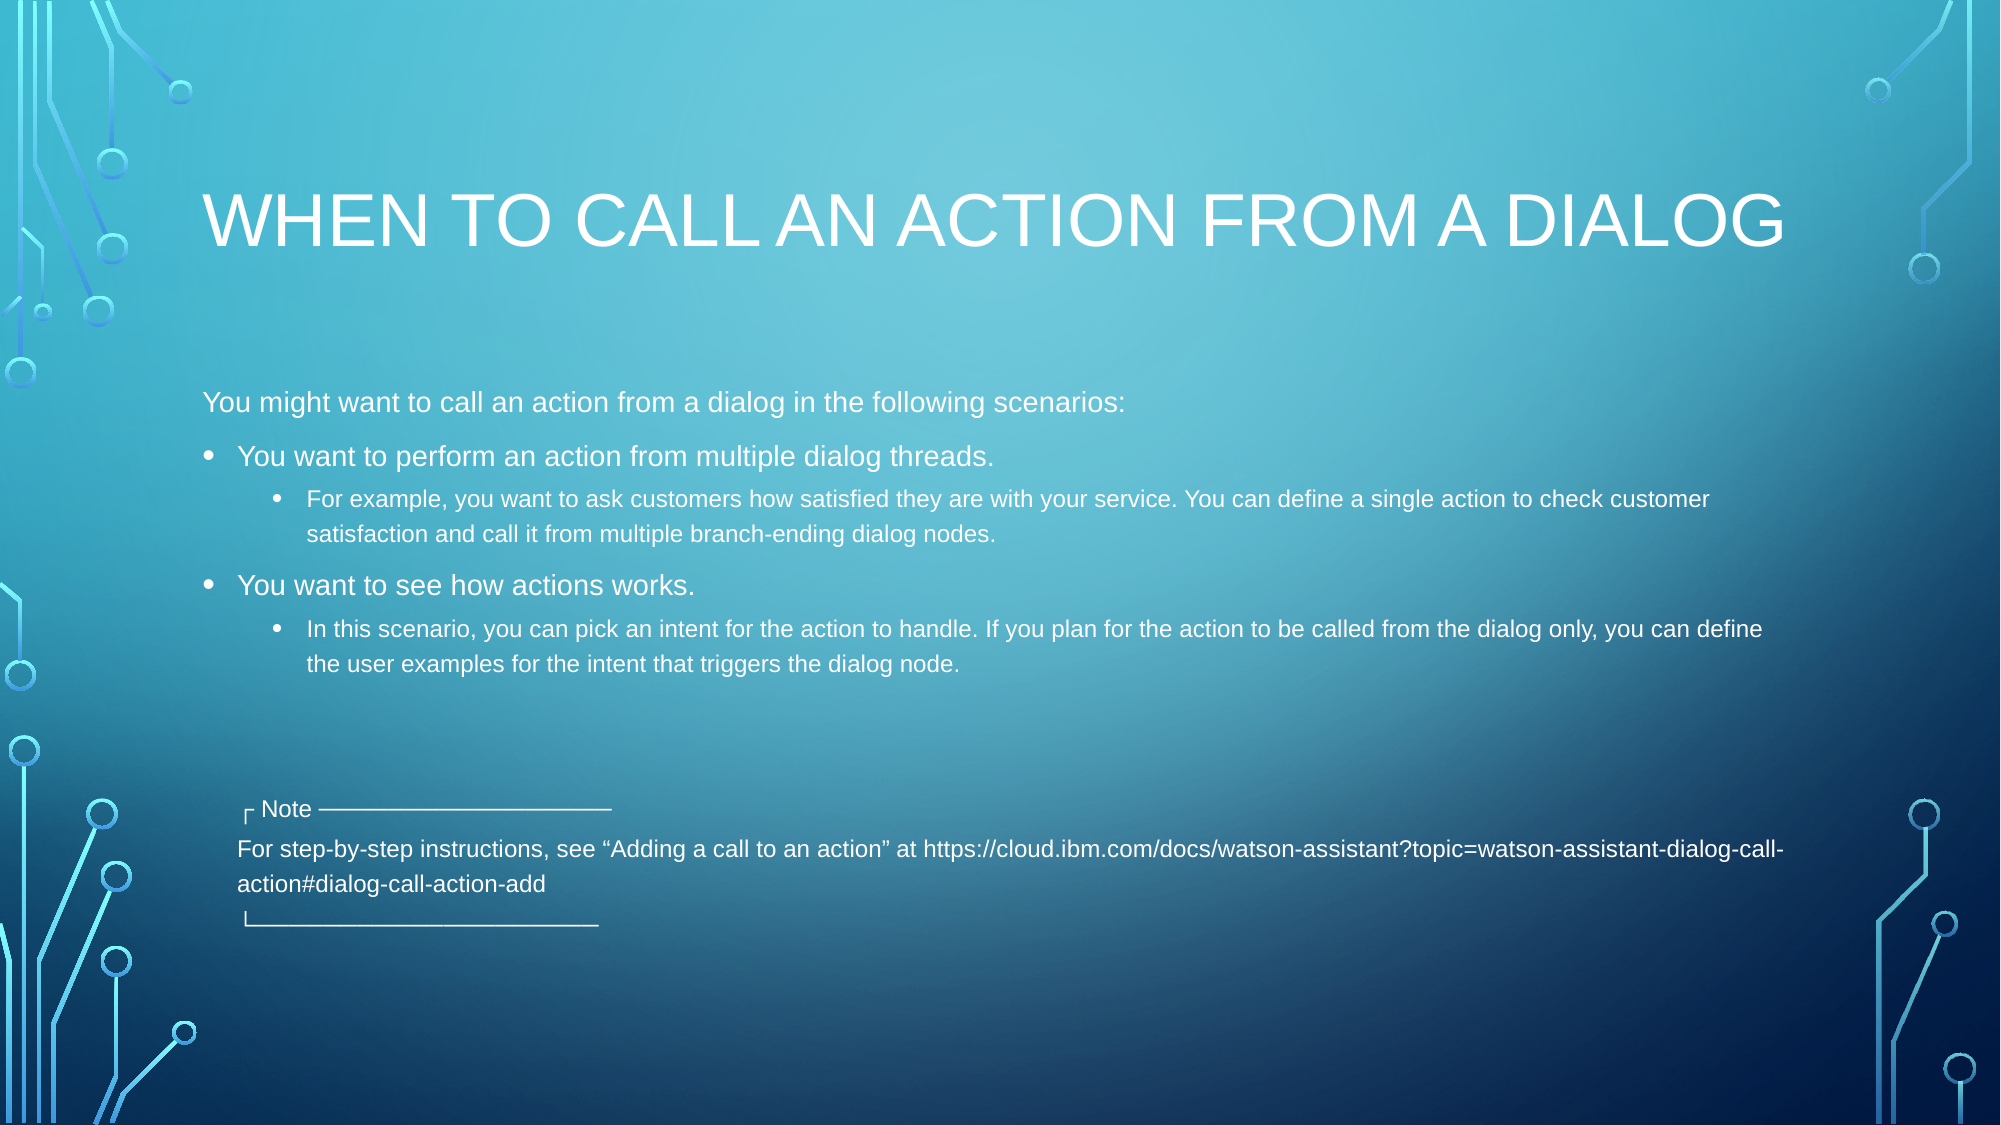

# When to call an action from a dialog
You might want to call an action from a dialog in the following scenarios:
You want to perform an action from multiple dialog threads.
For example, you want to ask customers how satisfied they are with your service. You can define a single action to check customer satisfaction and call it from multiple branch-ending dialog nodes.
You want to see how actions works.
In this scenario, you can pick an intent for the action to handle. If you plan for the action to be called from the dialog only, you can define the user examples for the intent that triggers the dialog node.

┌ Note ─────────────────
For step-by-step instructions, see “Adding a call to an action” at https://cloud.ibm.com/docs/watson-assistant?topic=watson-assistant-dialog-call-action#dialog-call-action-add
└────────────────────